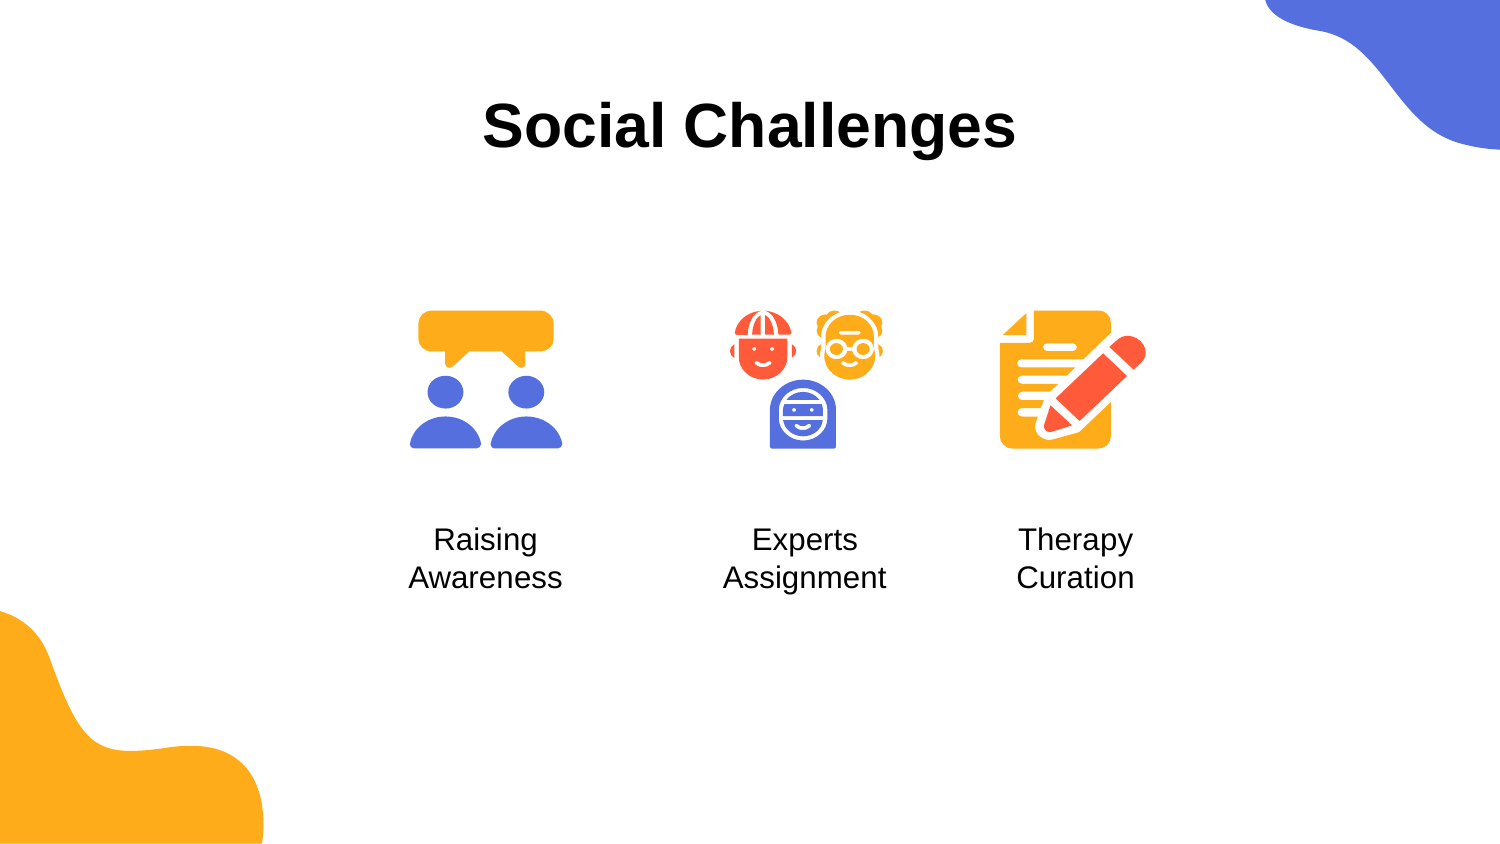

Social Challenges

# Raising Awareness
Experts Assignment
Therapy Curation